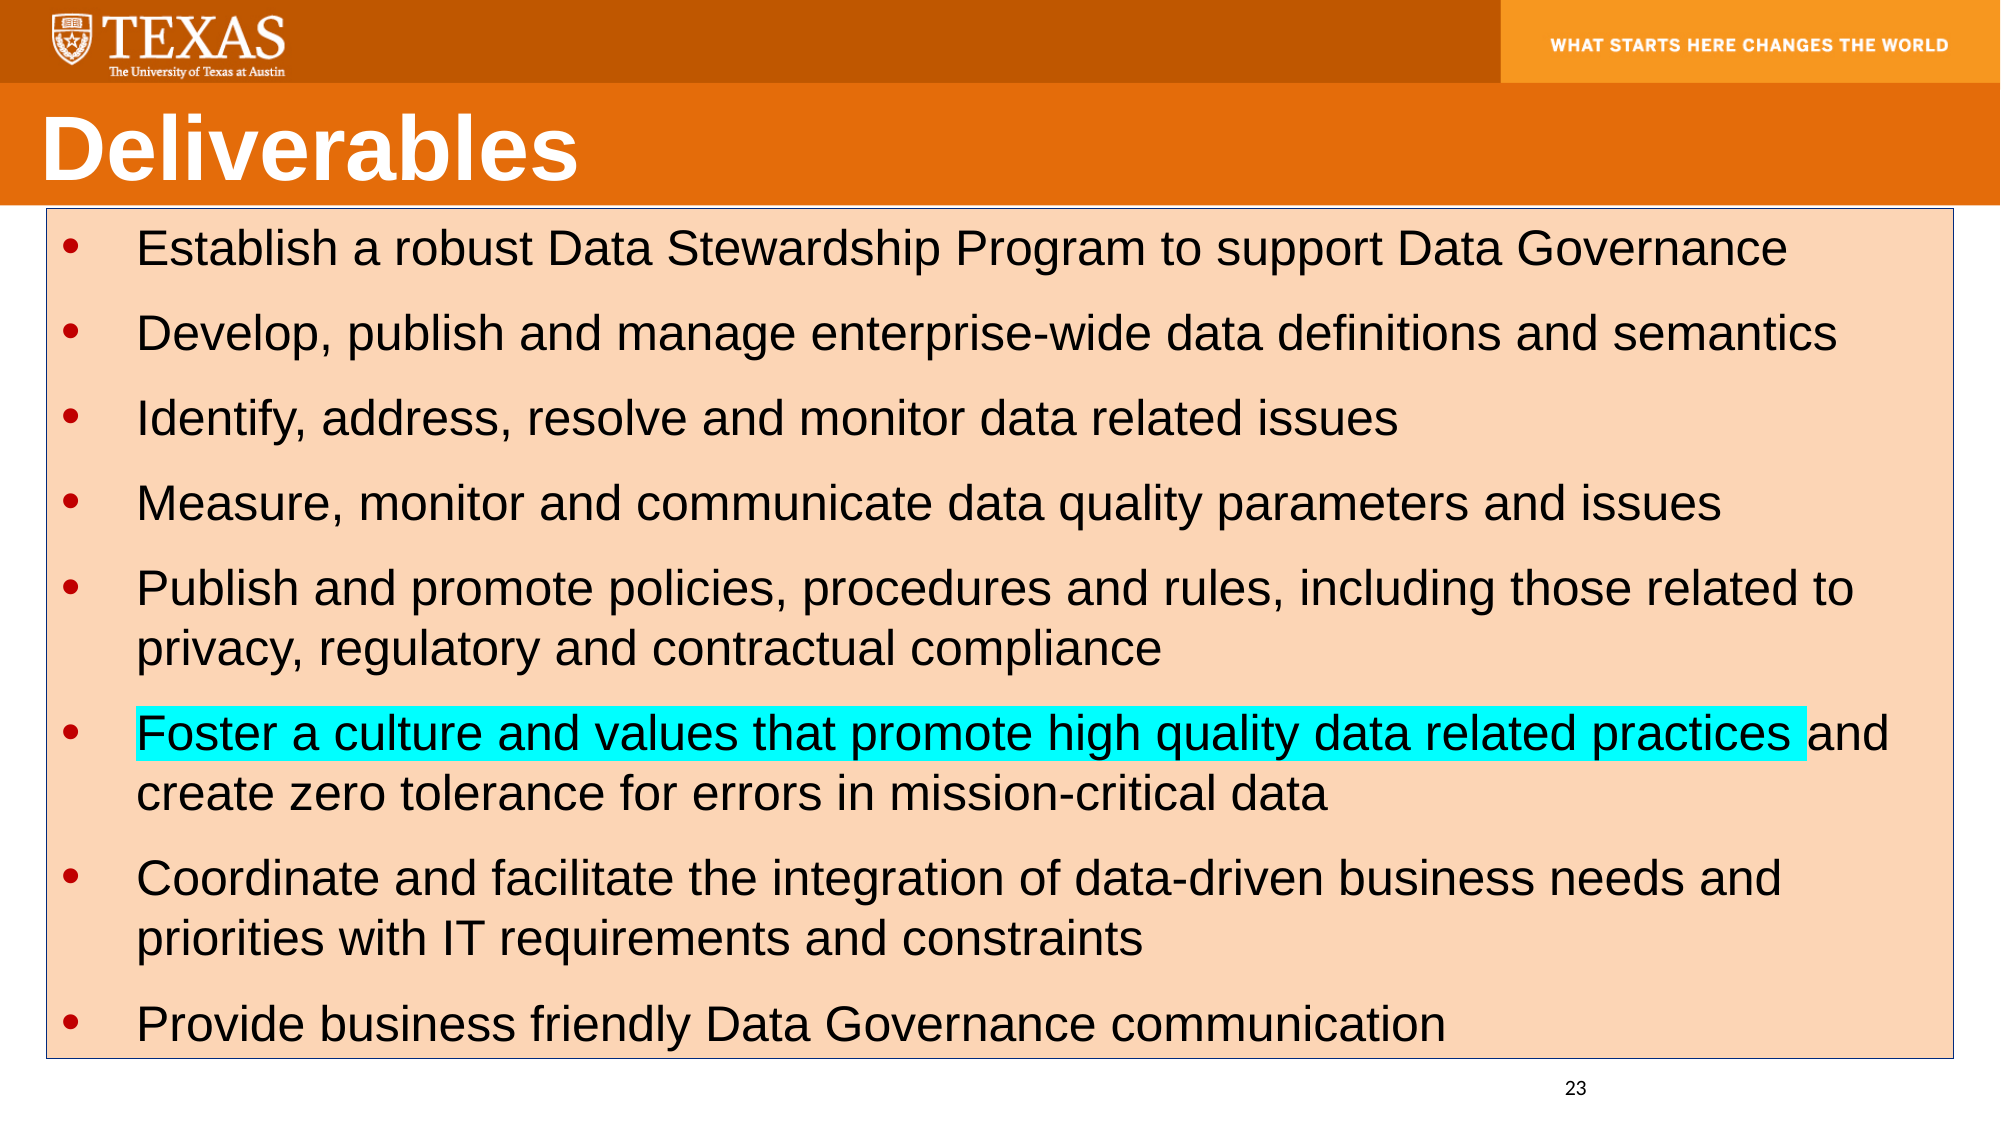

Deliverables
Establish a robust Data Stewardship Program to support Data Governance
Develop, publish and manage enterprise-wide data definitions and semantics
Identify, address, resolve and monitor data related issues
Measure, monitor and communicate data quality parameters and issues
Publish and promote policies, procedures and rules, including those related to privacy, regulatory and contractual compliance
Foster a culture and values that promote high quality data related practices and create zero tolerance for errors in mission-critical data
Coordinate and facilitate the integration of data-driven business needs and priorities with IT requirements and constraints
Provide business friendly Data Governance communication
23